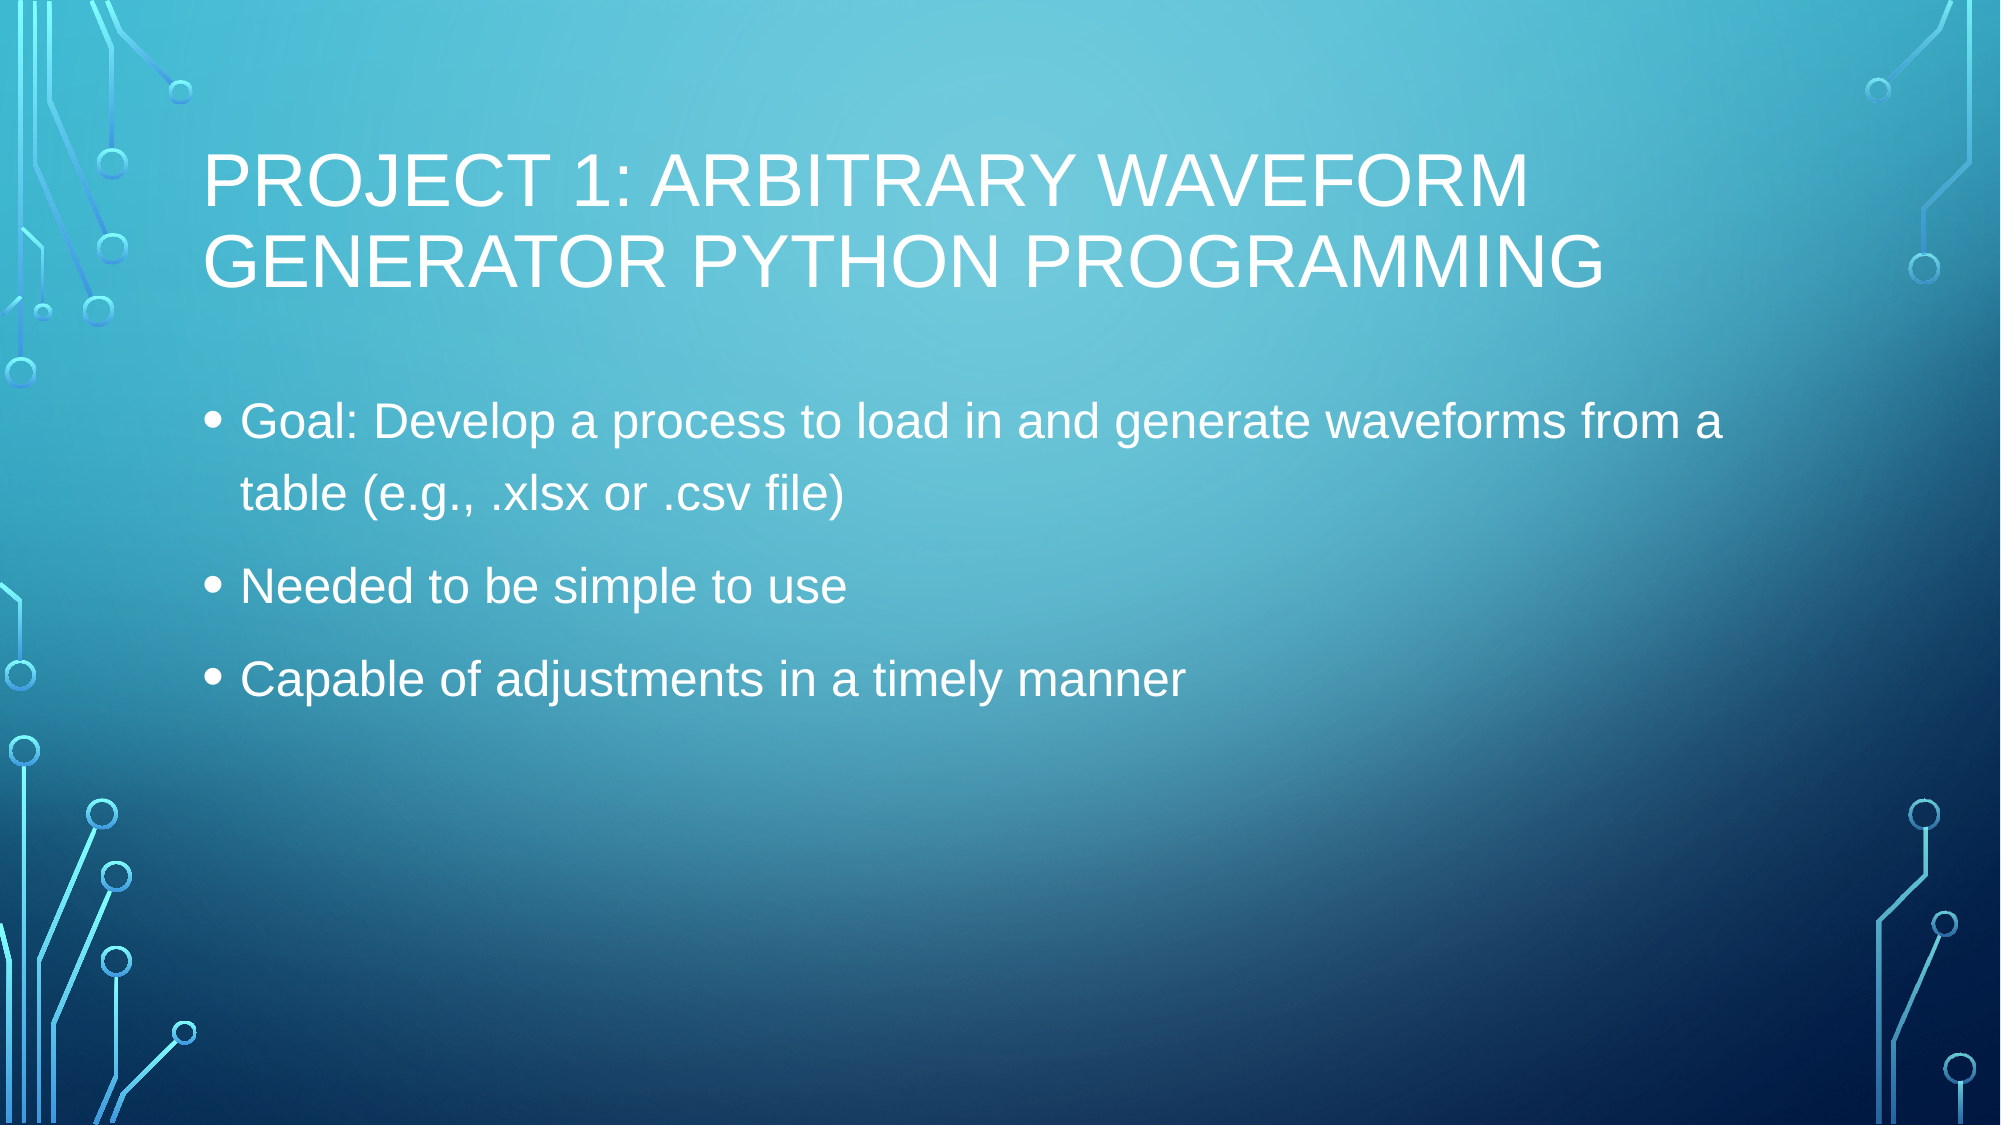

# PROJECT 1: Arbitrary Waveform Generator Python Programming
Goal: Develop a process to load in and generate waveforms from a table (e.g., .xlsx or .csv file)
Needed to be simple to use
Capable of adjustments in a timely manner